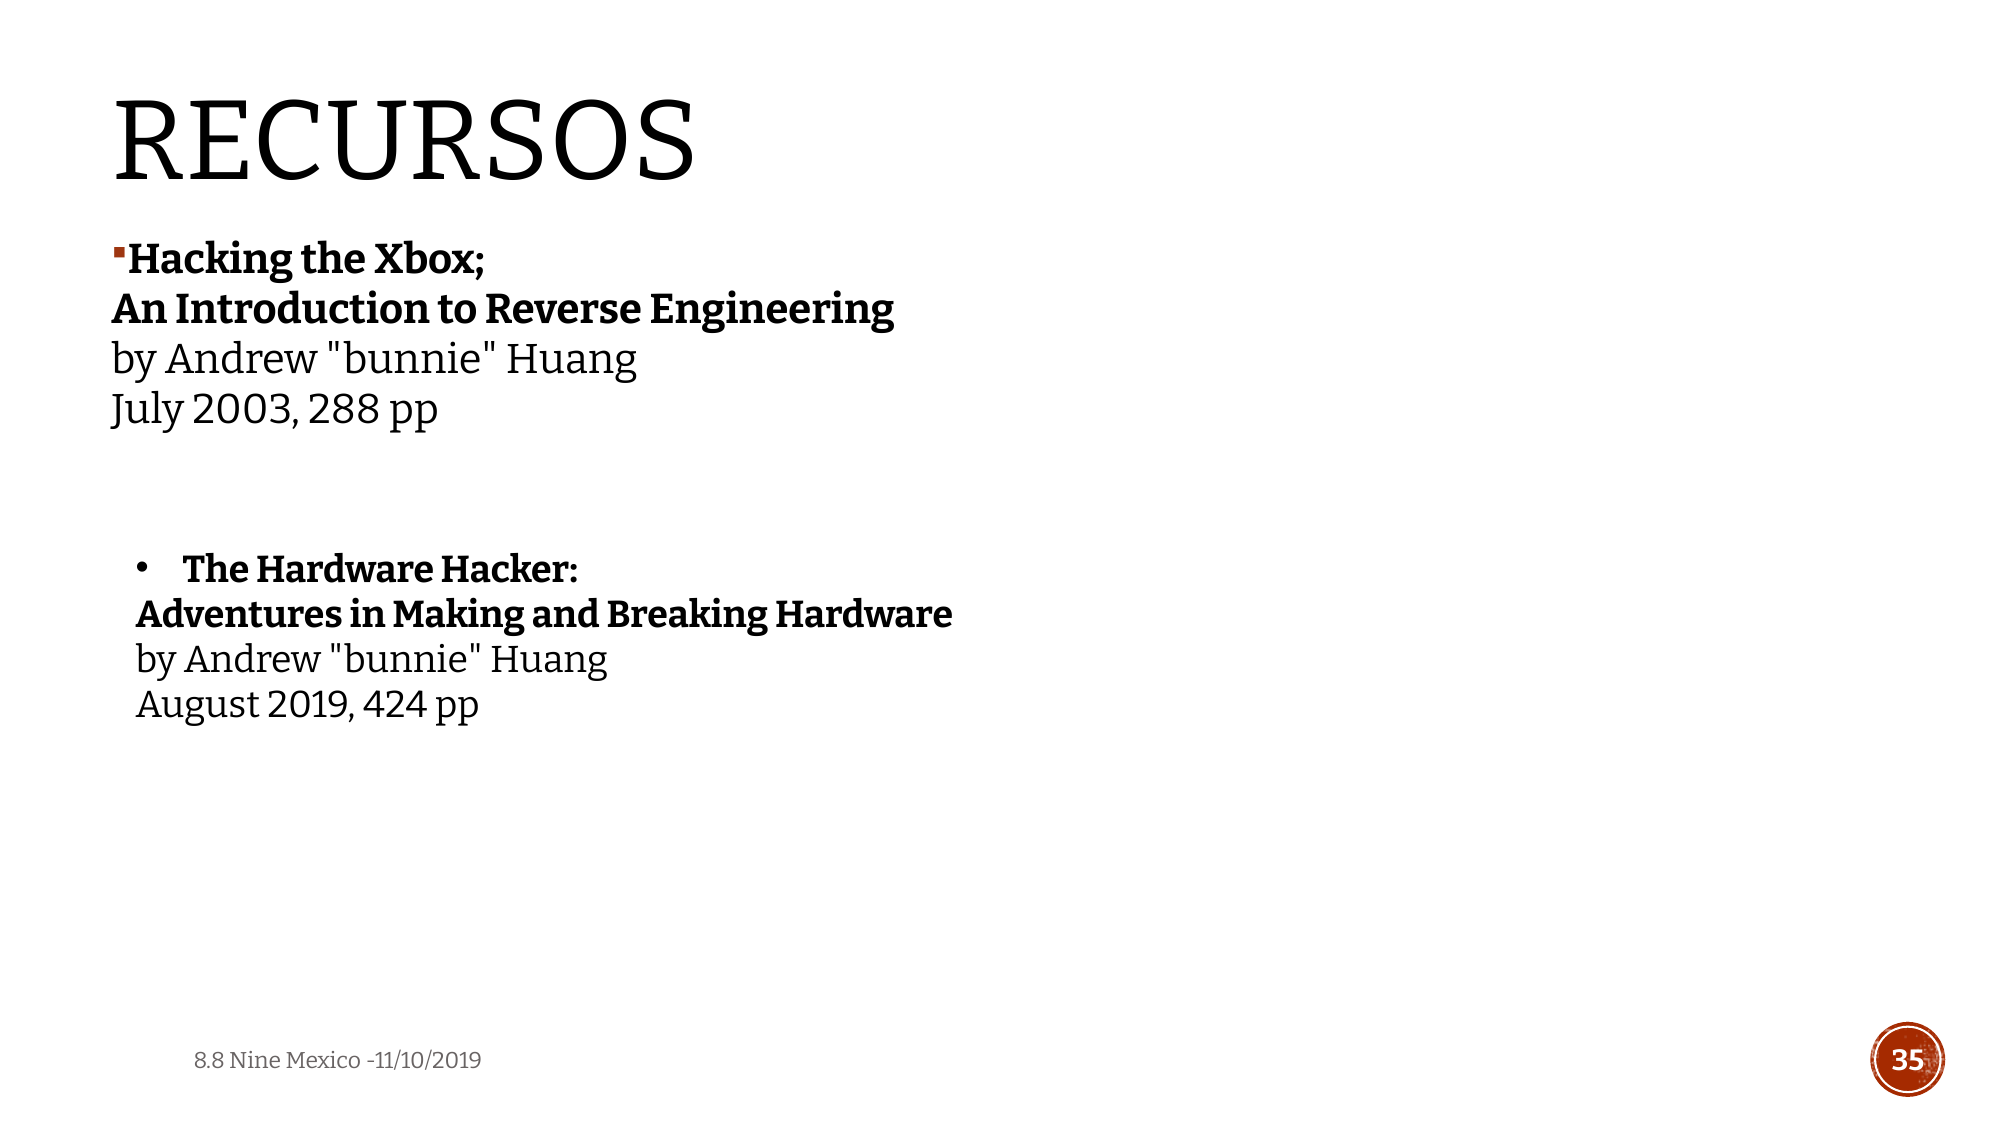

# Recursos
Hacking the Xbox;
An Introduction to Reverse Engineering
by Andrew "bunnie" Huang
July 2003, 288 pp

The Hardware Hacker:
Adventures in Making and Breaking Hardware
by Andrew "bunnie" Huang
August 2019, 424 pp

8.8 Nine Mexico -11/10/2019
35